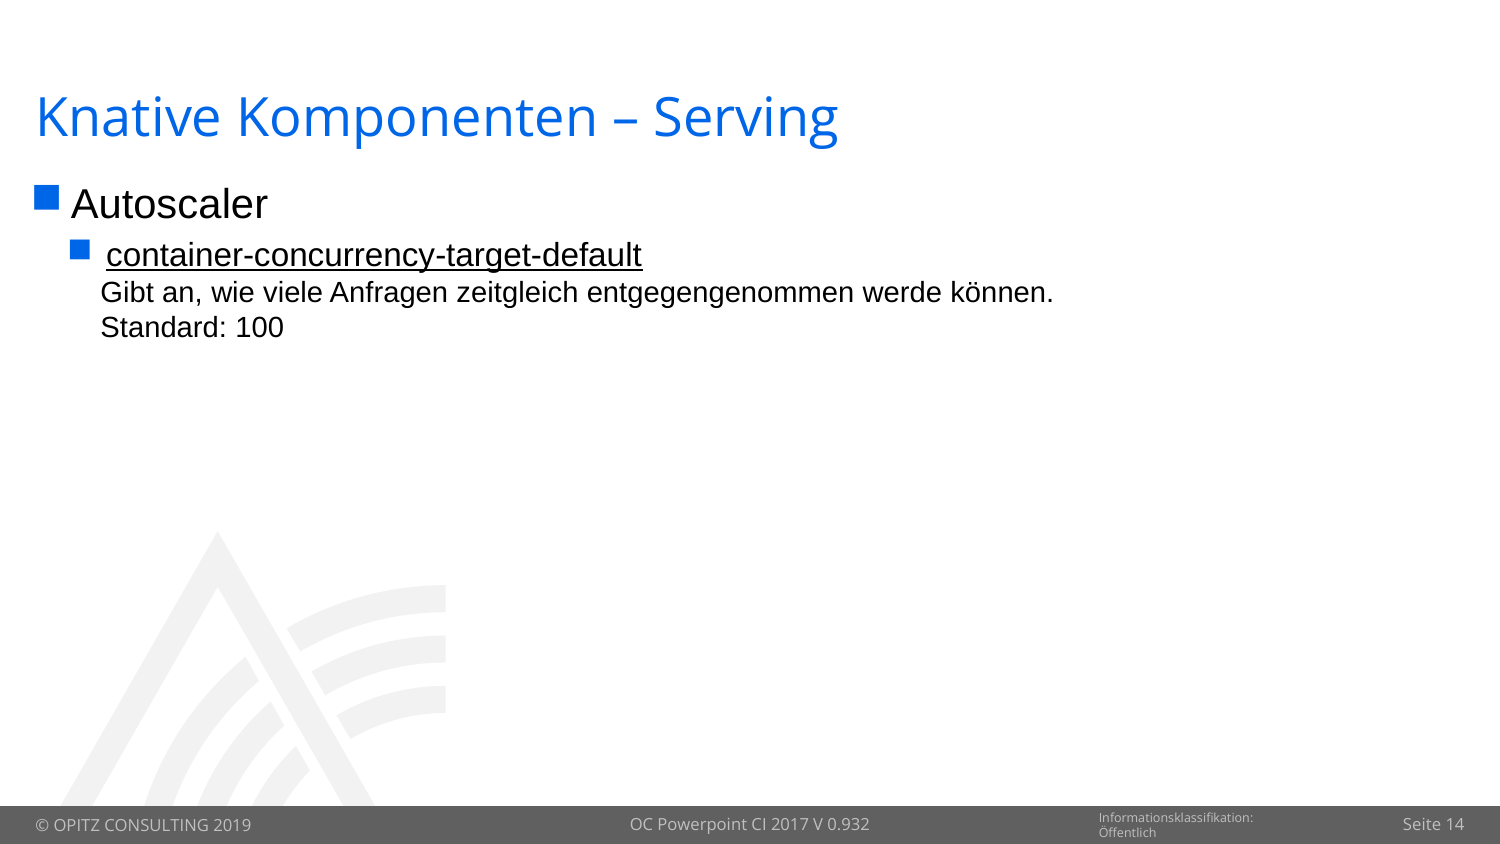

# Knative Komponenten – Serving
Autoscaler
container-concurrency-target-default
Gibt an, wie viele Anfragen zeitgleich entgegengenommen werde können.
Standard: 100

OC Powerpoint CI 2017 V 0.932
Seite 14